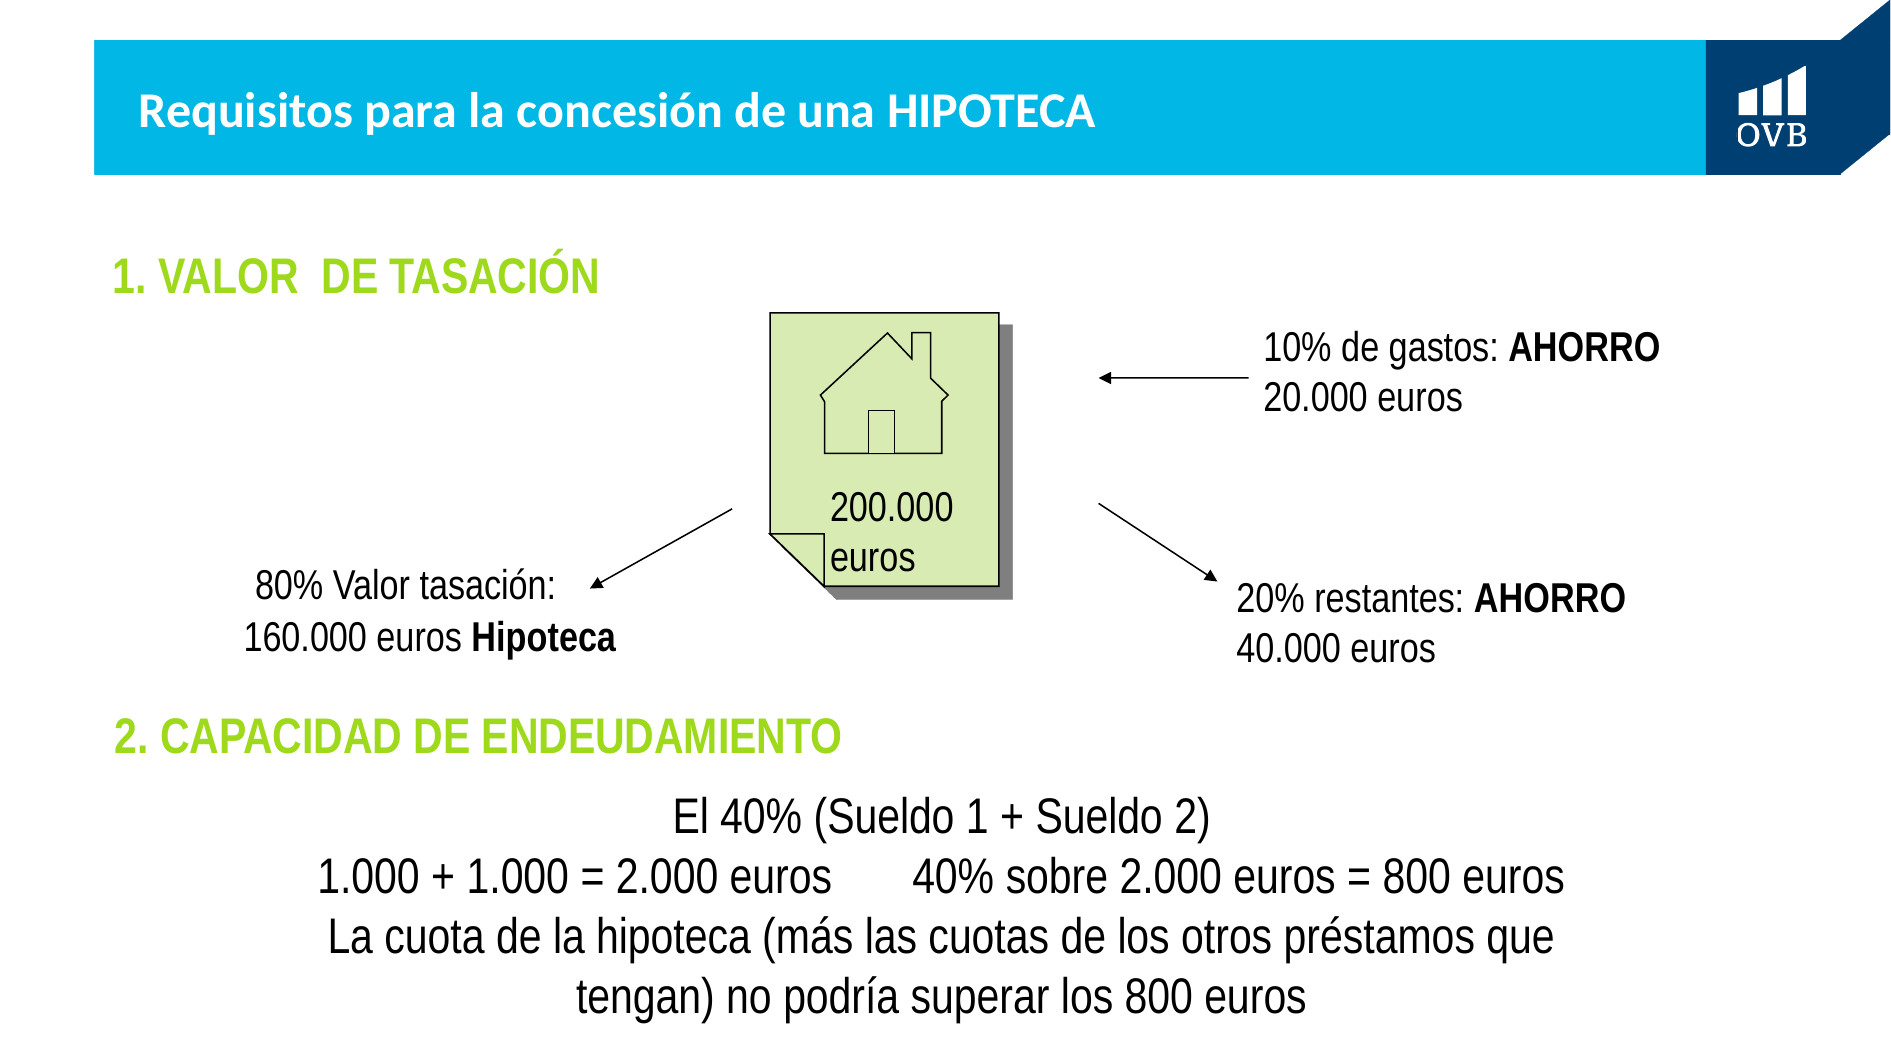

# Requisitos para la concesión de una HIPOTECA
1. VALOR  DE TASACIÓN

10% de gastos: AHORRO
20.000 euros

200.000 euros

 80% Valor tasación:
160.000 euros Hipoteca
20% restantes: AHORRO
40.000 euros
2. CAPACIDAD DE ENDEUDAMIENTO
El 40% (Sueldo 1 + Sueldo 2)
1.000 + 1.000 = 2.000 euros       40% sobre 2.000 euros = 800 euros
La cuota de la hipoteca (más las cuotas de los otros préstamos que tengan) no podría superar los 800 euros